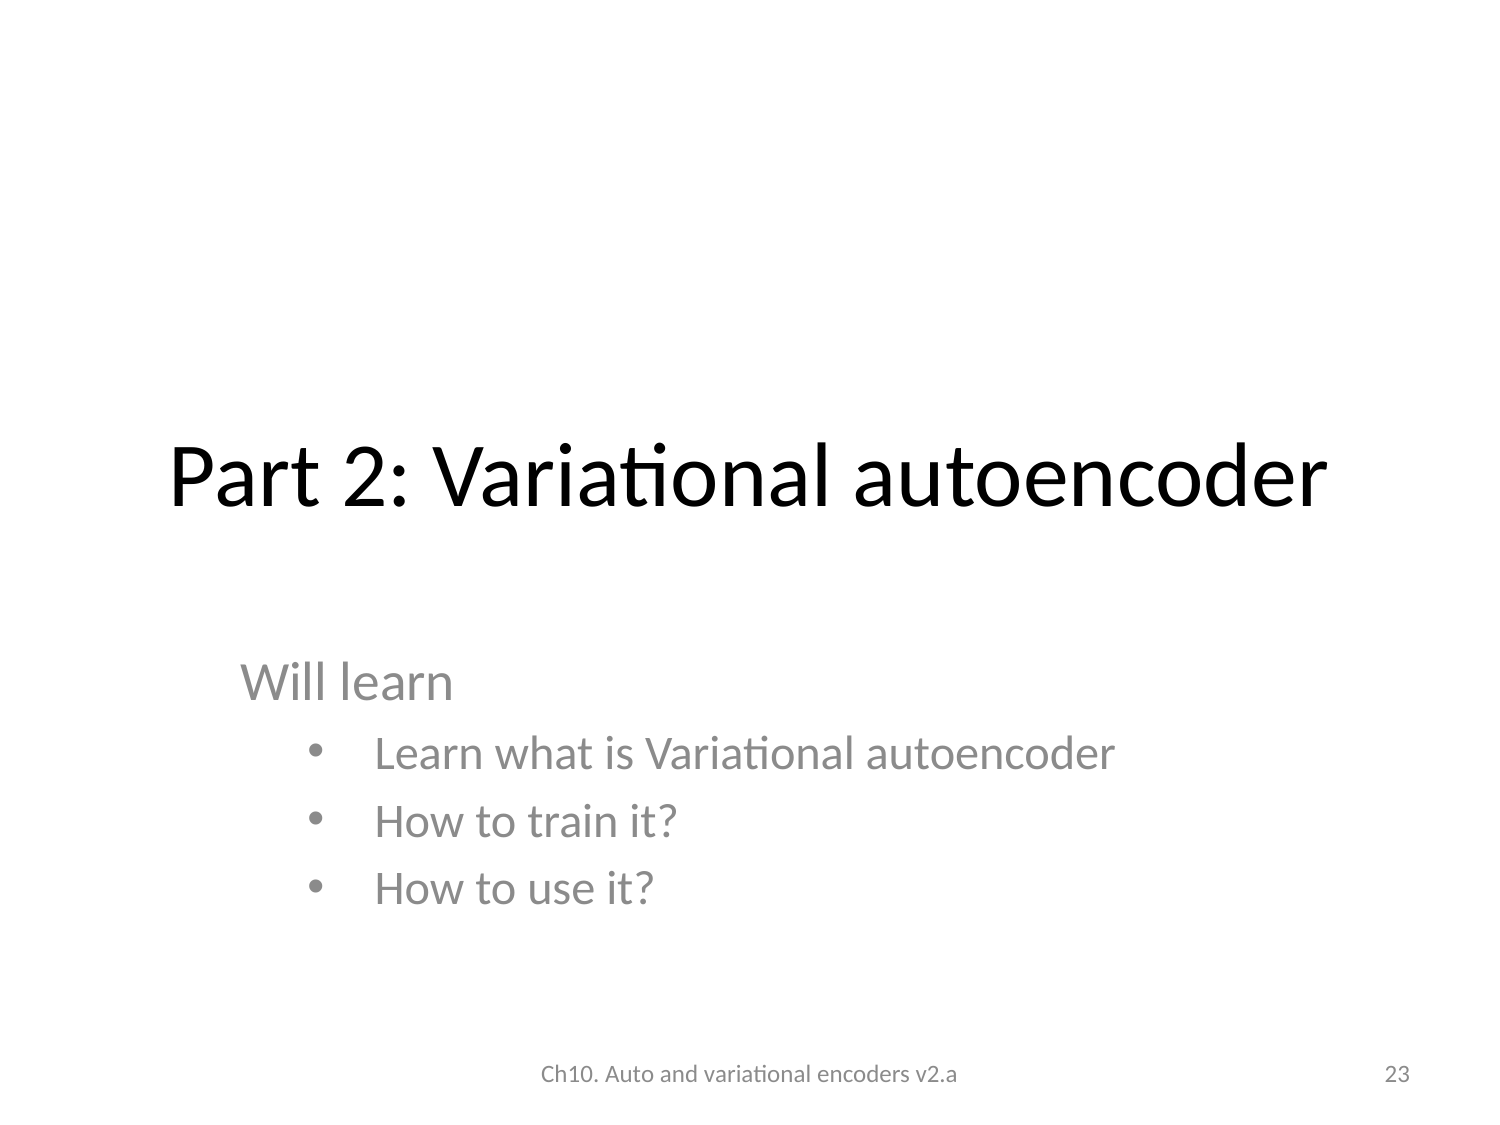

# Part 2: Variational autoencoder
Will learn
Learn what is Variational autoencoder
How to train it?
How to use it?

Ch10. Auto and variational encoders v2.a
23